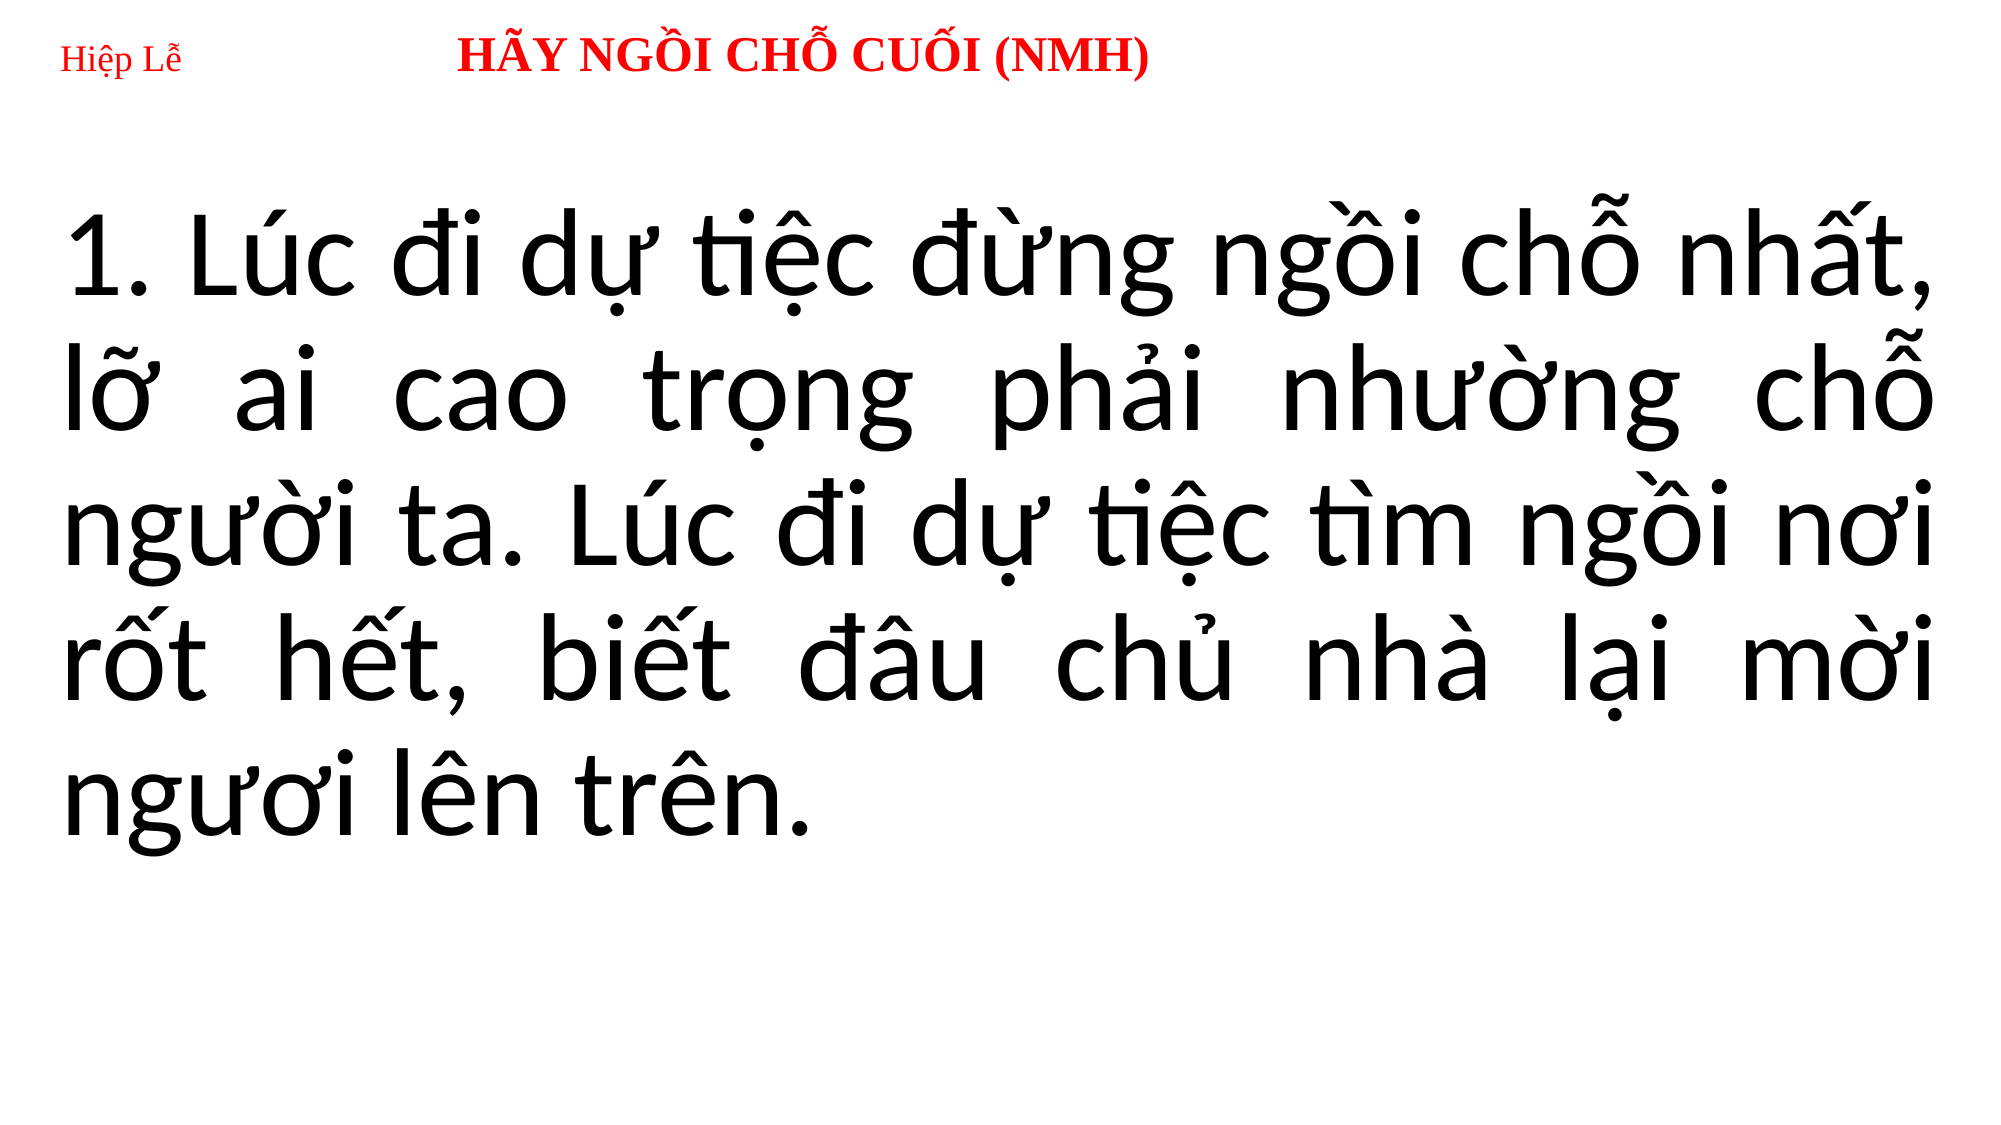

# Hiệp Lễ                             HÃY NGỒI CHỖ CUỐI (NMH)
1. Lúc đi dự tiệc đừng ngồi chỗ nhất, lỡ ai cao trọng phải nhường chỗ người ta. Lúc đi dự tiệc tìm ngồi nơi rốt hết, biết đâu chủ nhà lại mời ngươi lên trên.